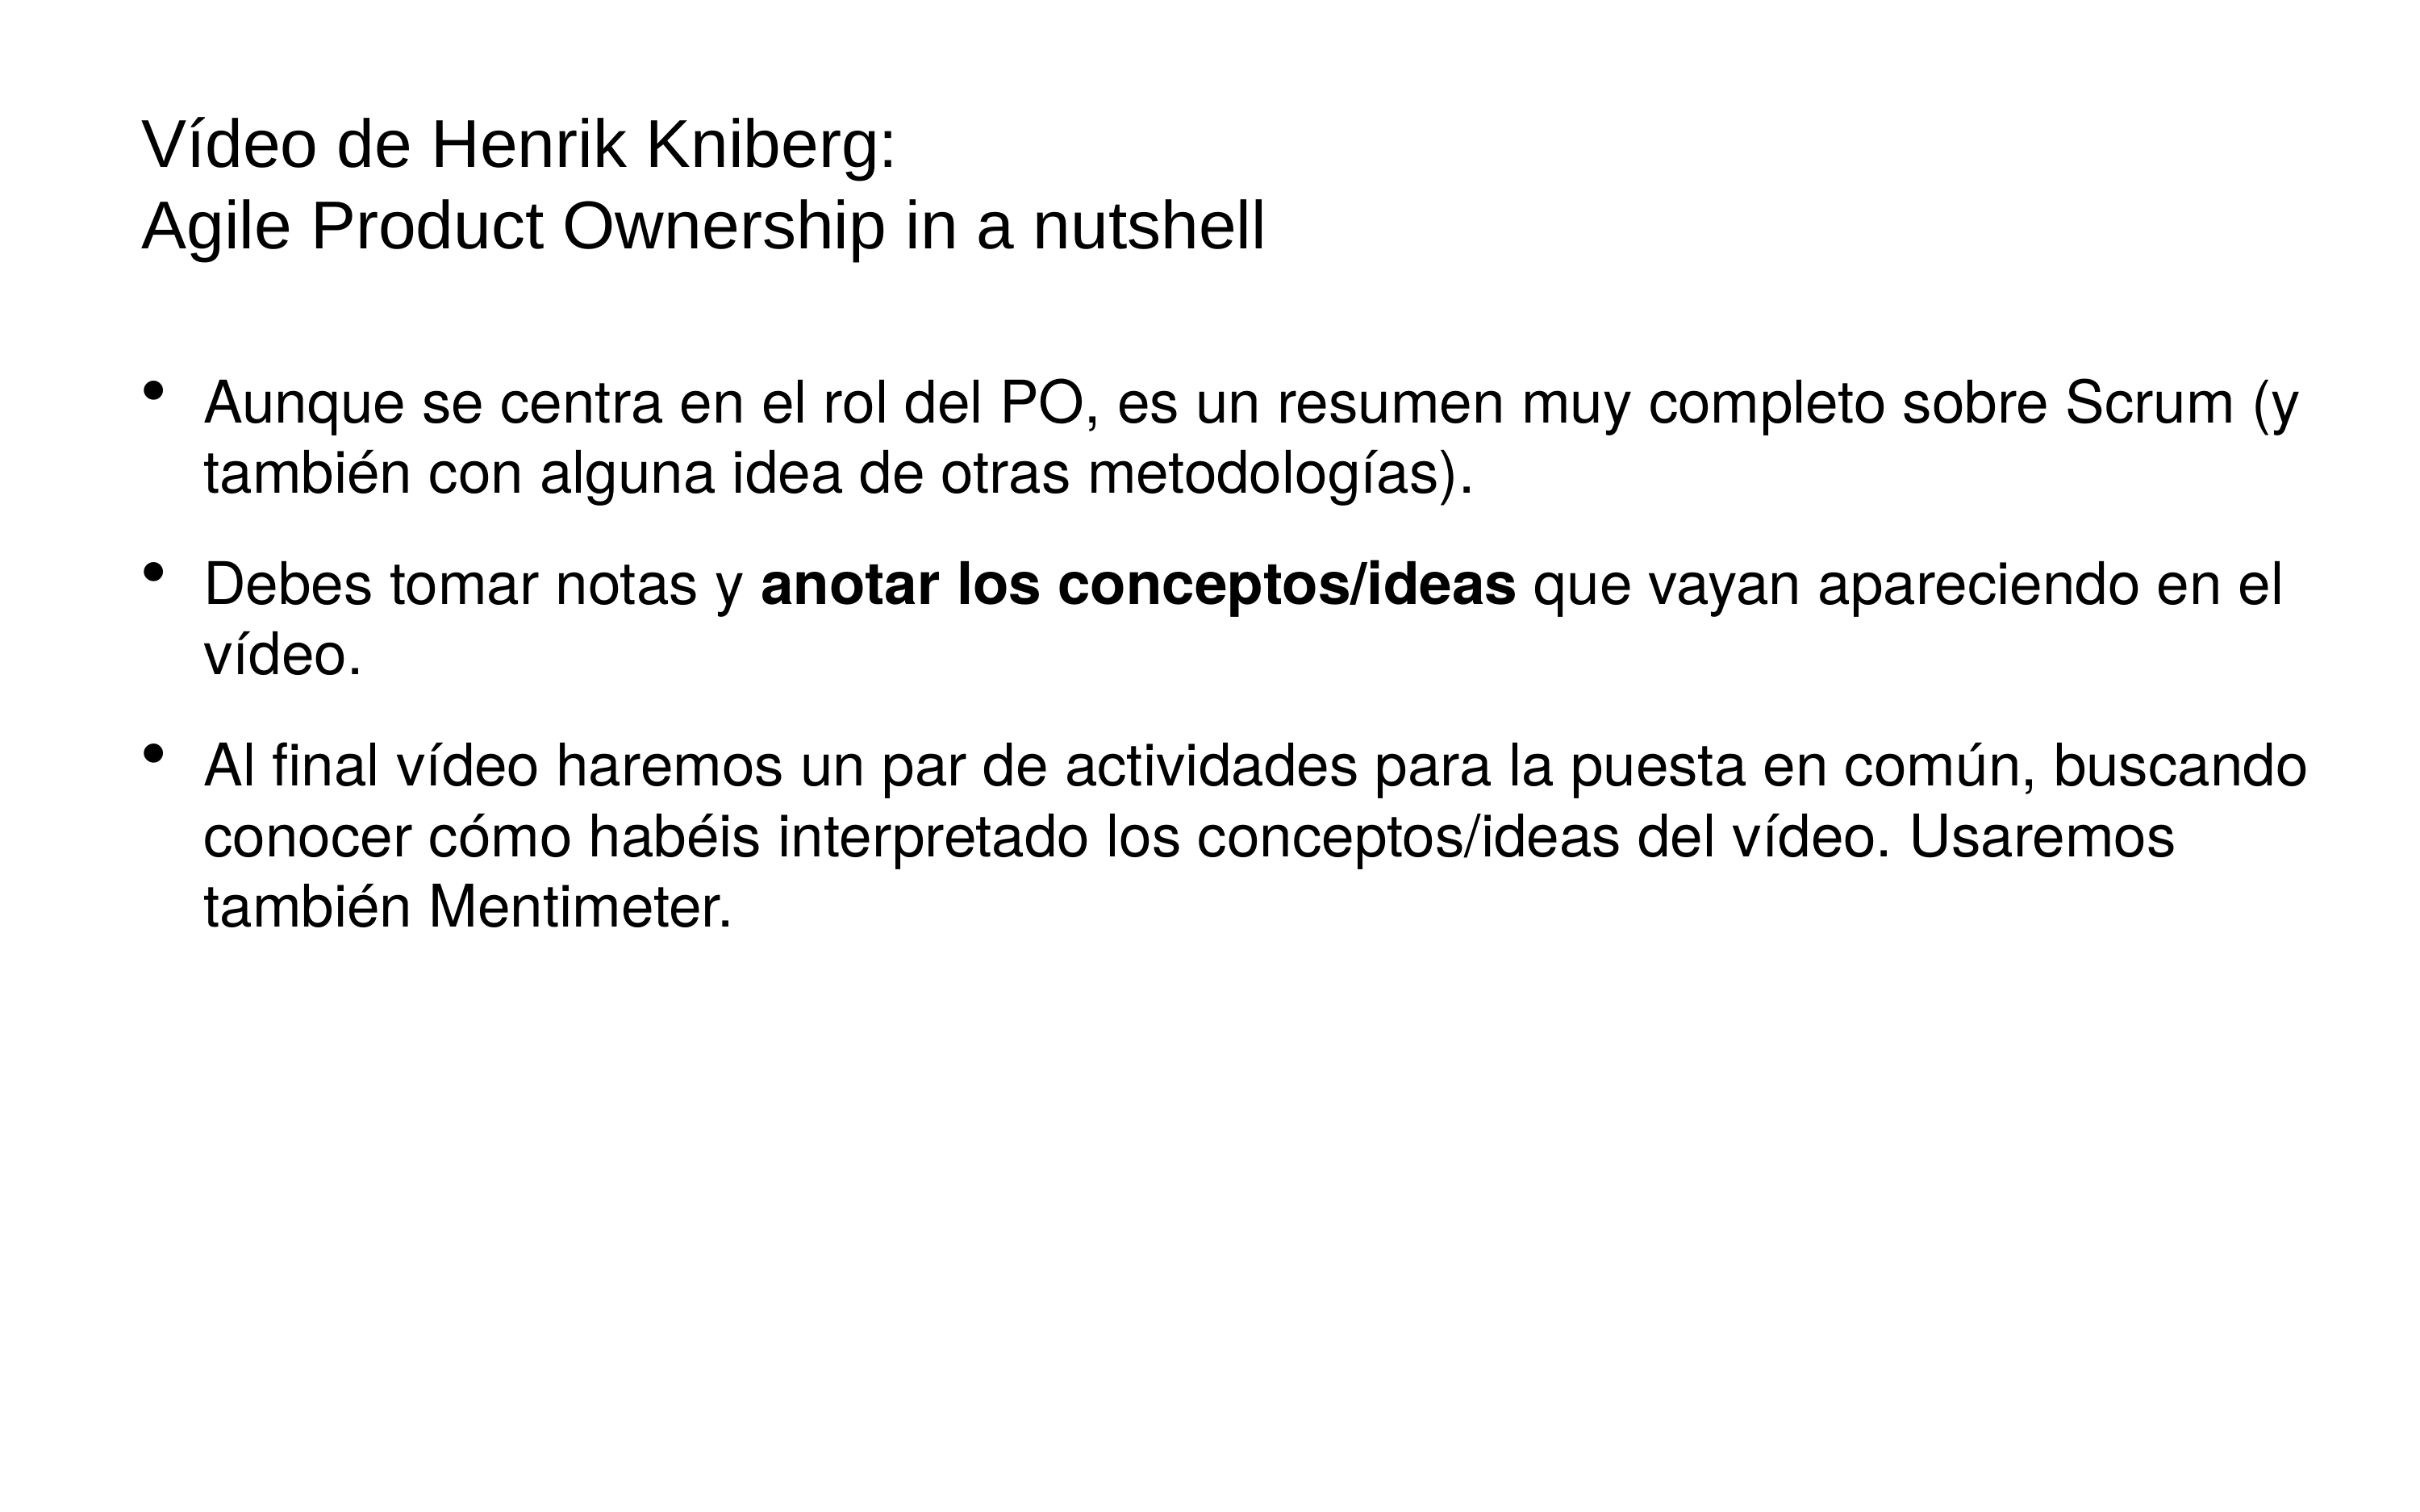

# Vídeo de Henrik Kniberg: Agile Product Ownership in a nutshell
Aunque se centra en el rol del PO, es un resumen muy completo sobre Scrum (y también con alguna idea de otras metodologías).
Debes tomar notas y anotar los conceptos/ideas que vayan apareciendo en el vídeo.
Al final vídeo haremos un par de actividades para la puesta en común, buscando conocer cómo habéis interpretado los conceptos/ideas del vídeo. Usaremos también Mentimeter.
23